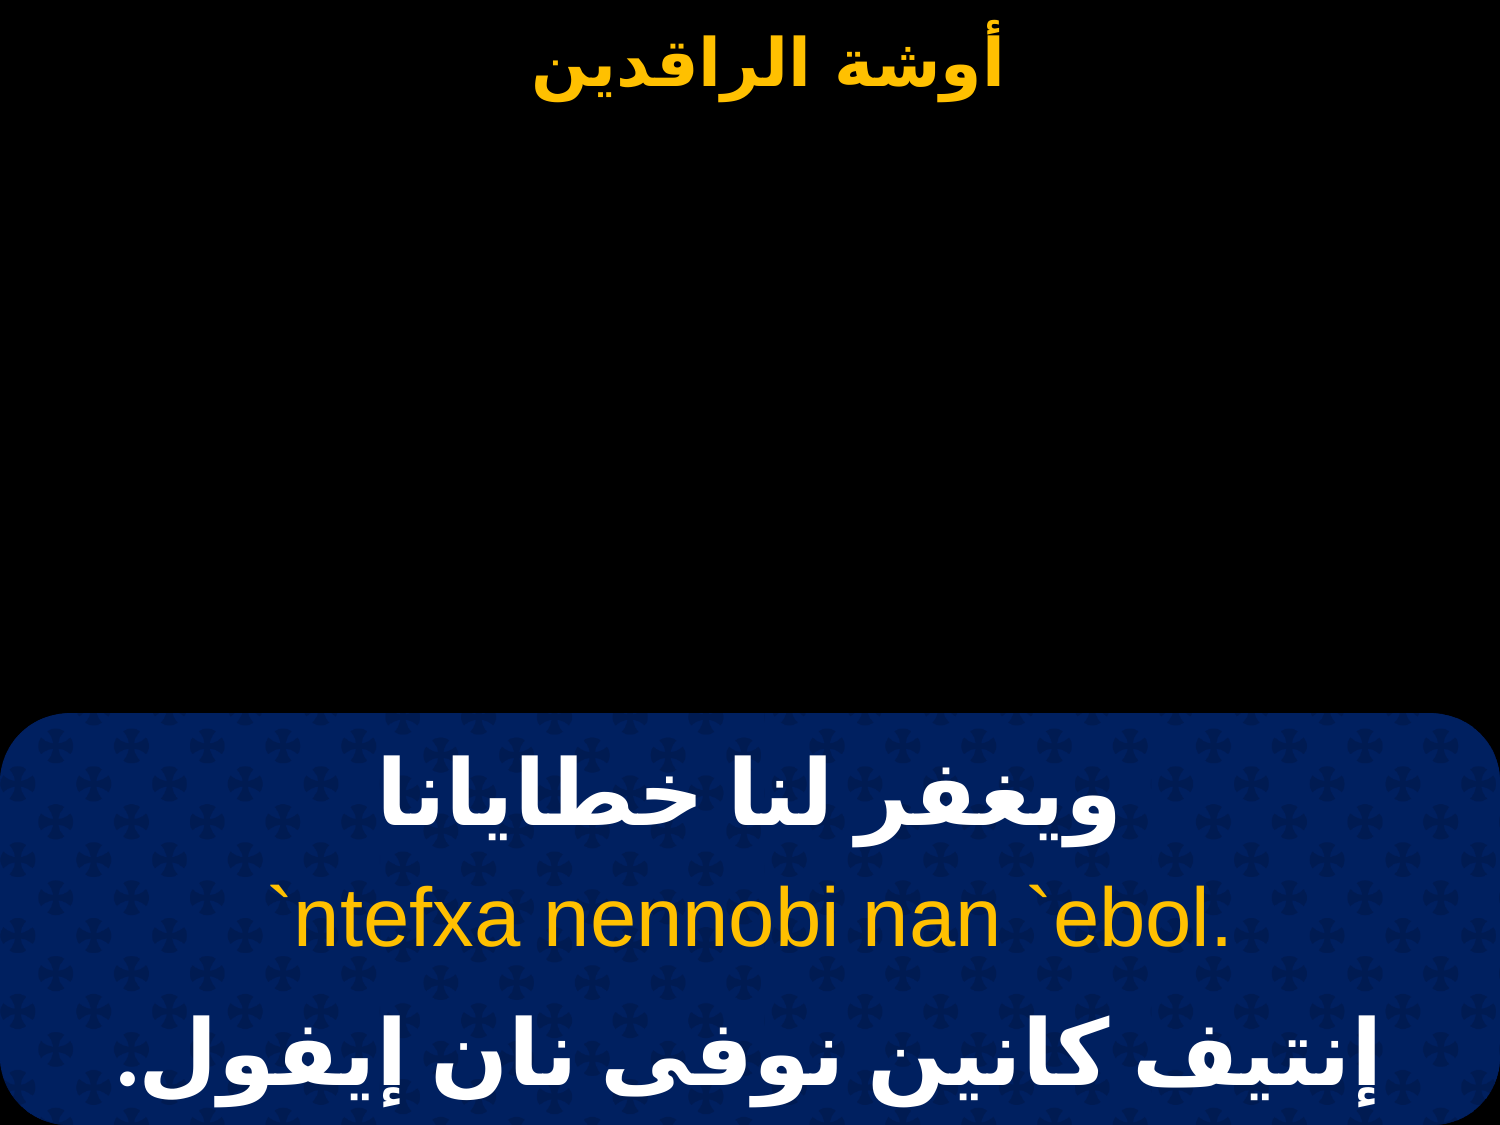

# ويغفر لنا خطايانا
`ntefxa nennobi nan `ebol.
إنتيف كانين نوفى نان إيفول.